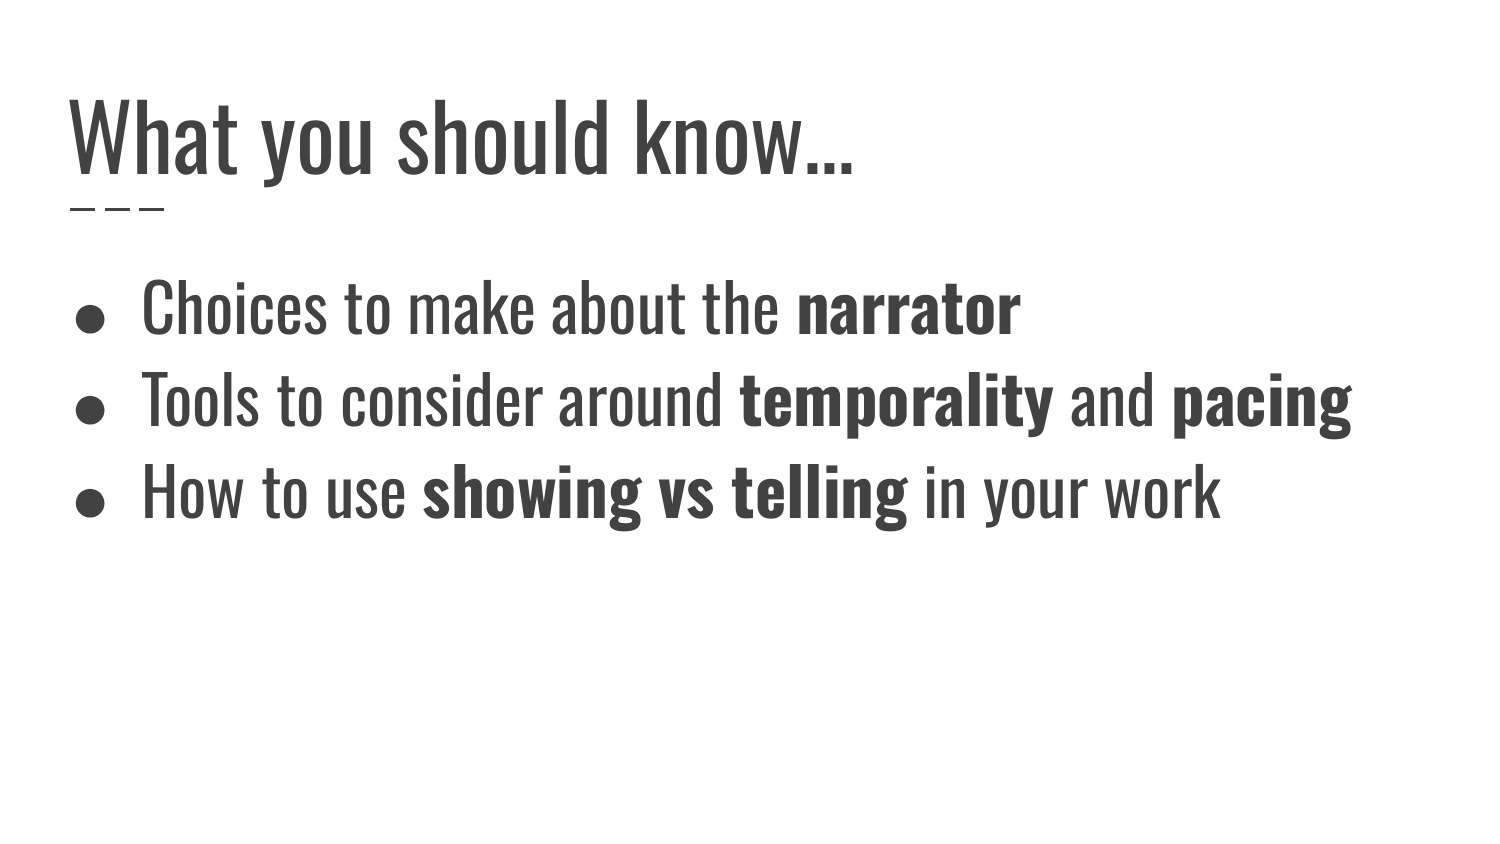

# What you should know...
Choices to make about the narrator
Tools to consider around temporality and pacing
How to use showing vs telling in your work